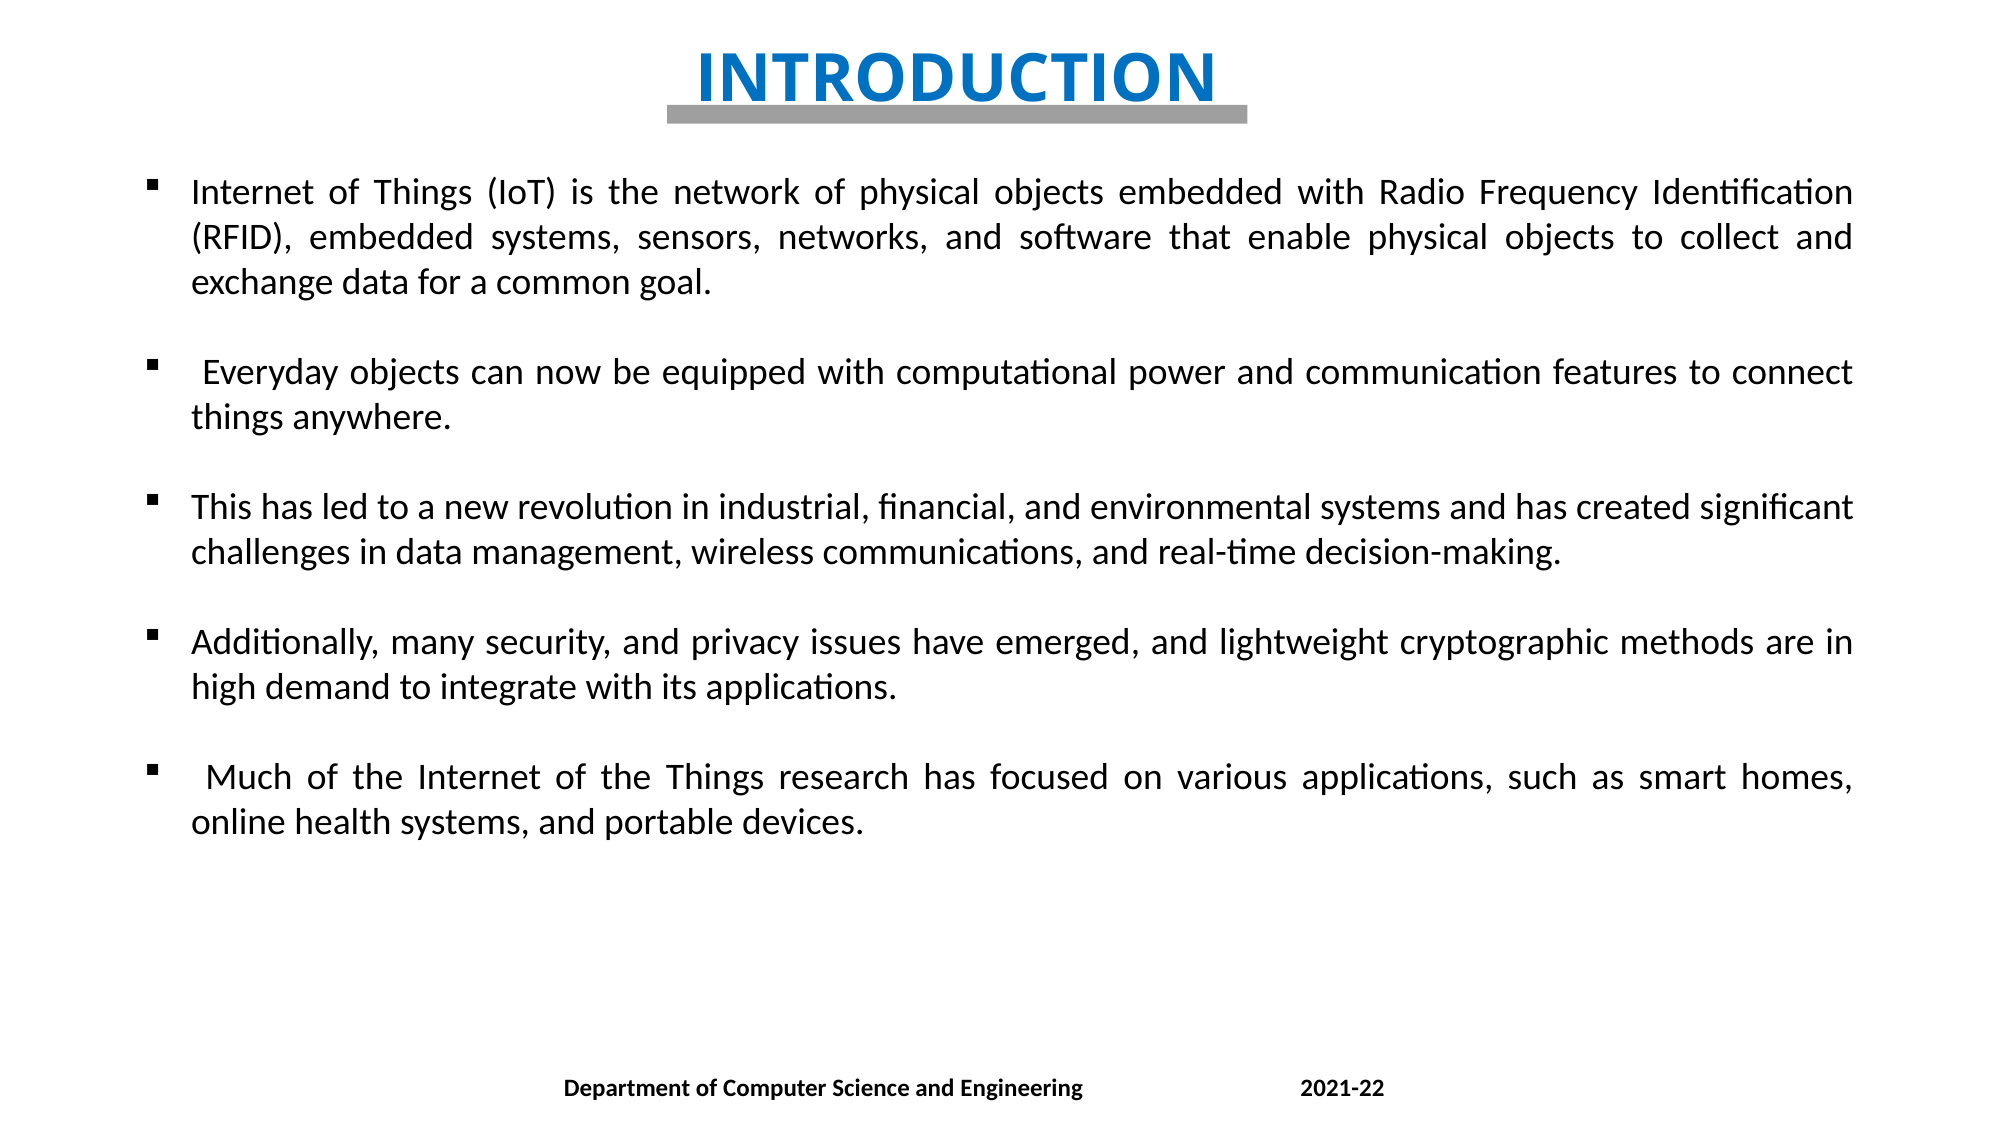

INTRODUCTION

Internet of Things (IoT) is the network of physical objects embedded with Radio Frequency Identification (RFID), embedded systems, sensors, networks, and software that enable physical objects to collect and exchange data for a common goal.

 Everyday objects can now be equipped with computational power and communication features to connect things anywhere.

This has led to a new revolution in industrial, financial, and environmental systems and has created significant challenges in data management, wireless communications, and real-time decision-making.

Additionally, many security, and privacy issues have emerged, and lightweight cryptographic methods are in high demand to integrate with its applications.

 Much of the Internet of the Things research has focused on various applications, such as smart homes, online health systems, and portable devices.
Department of Computer Science and Engineering                                      2021-22